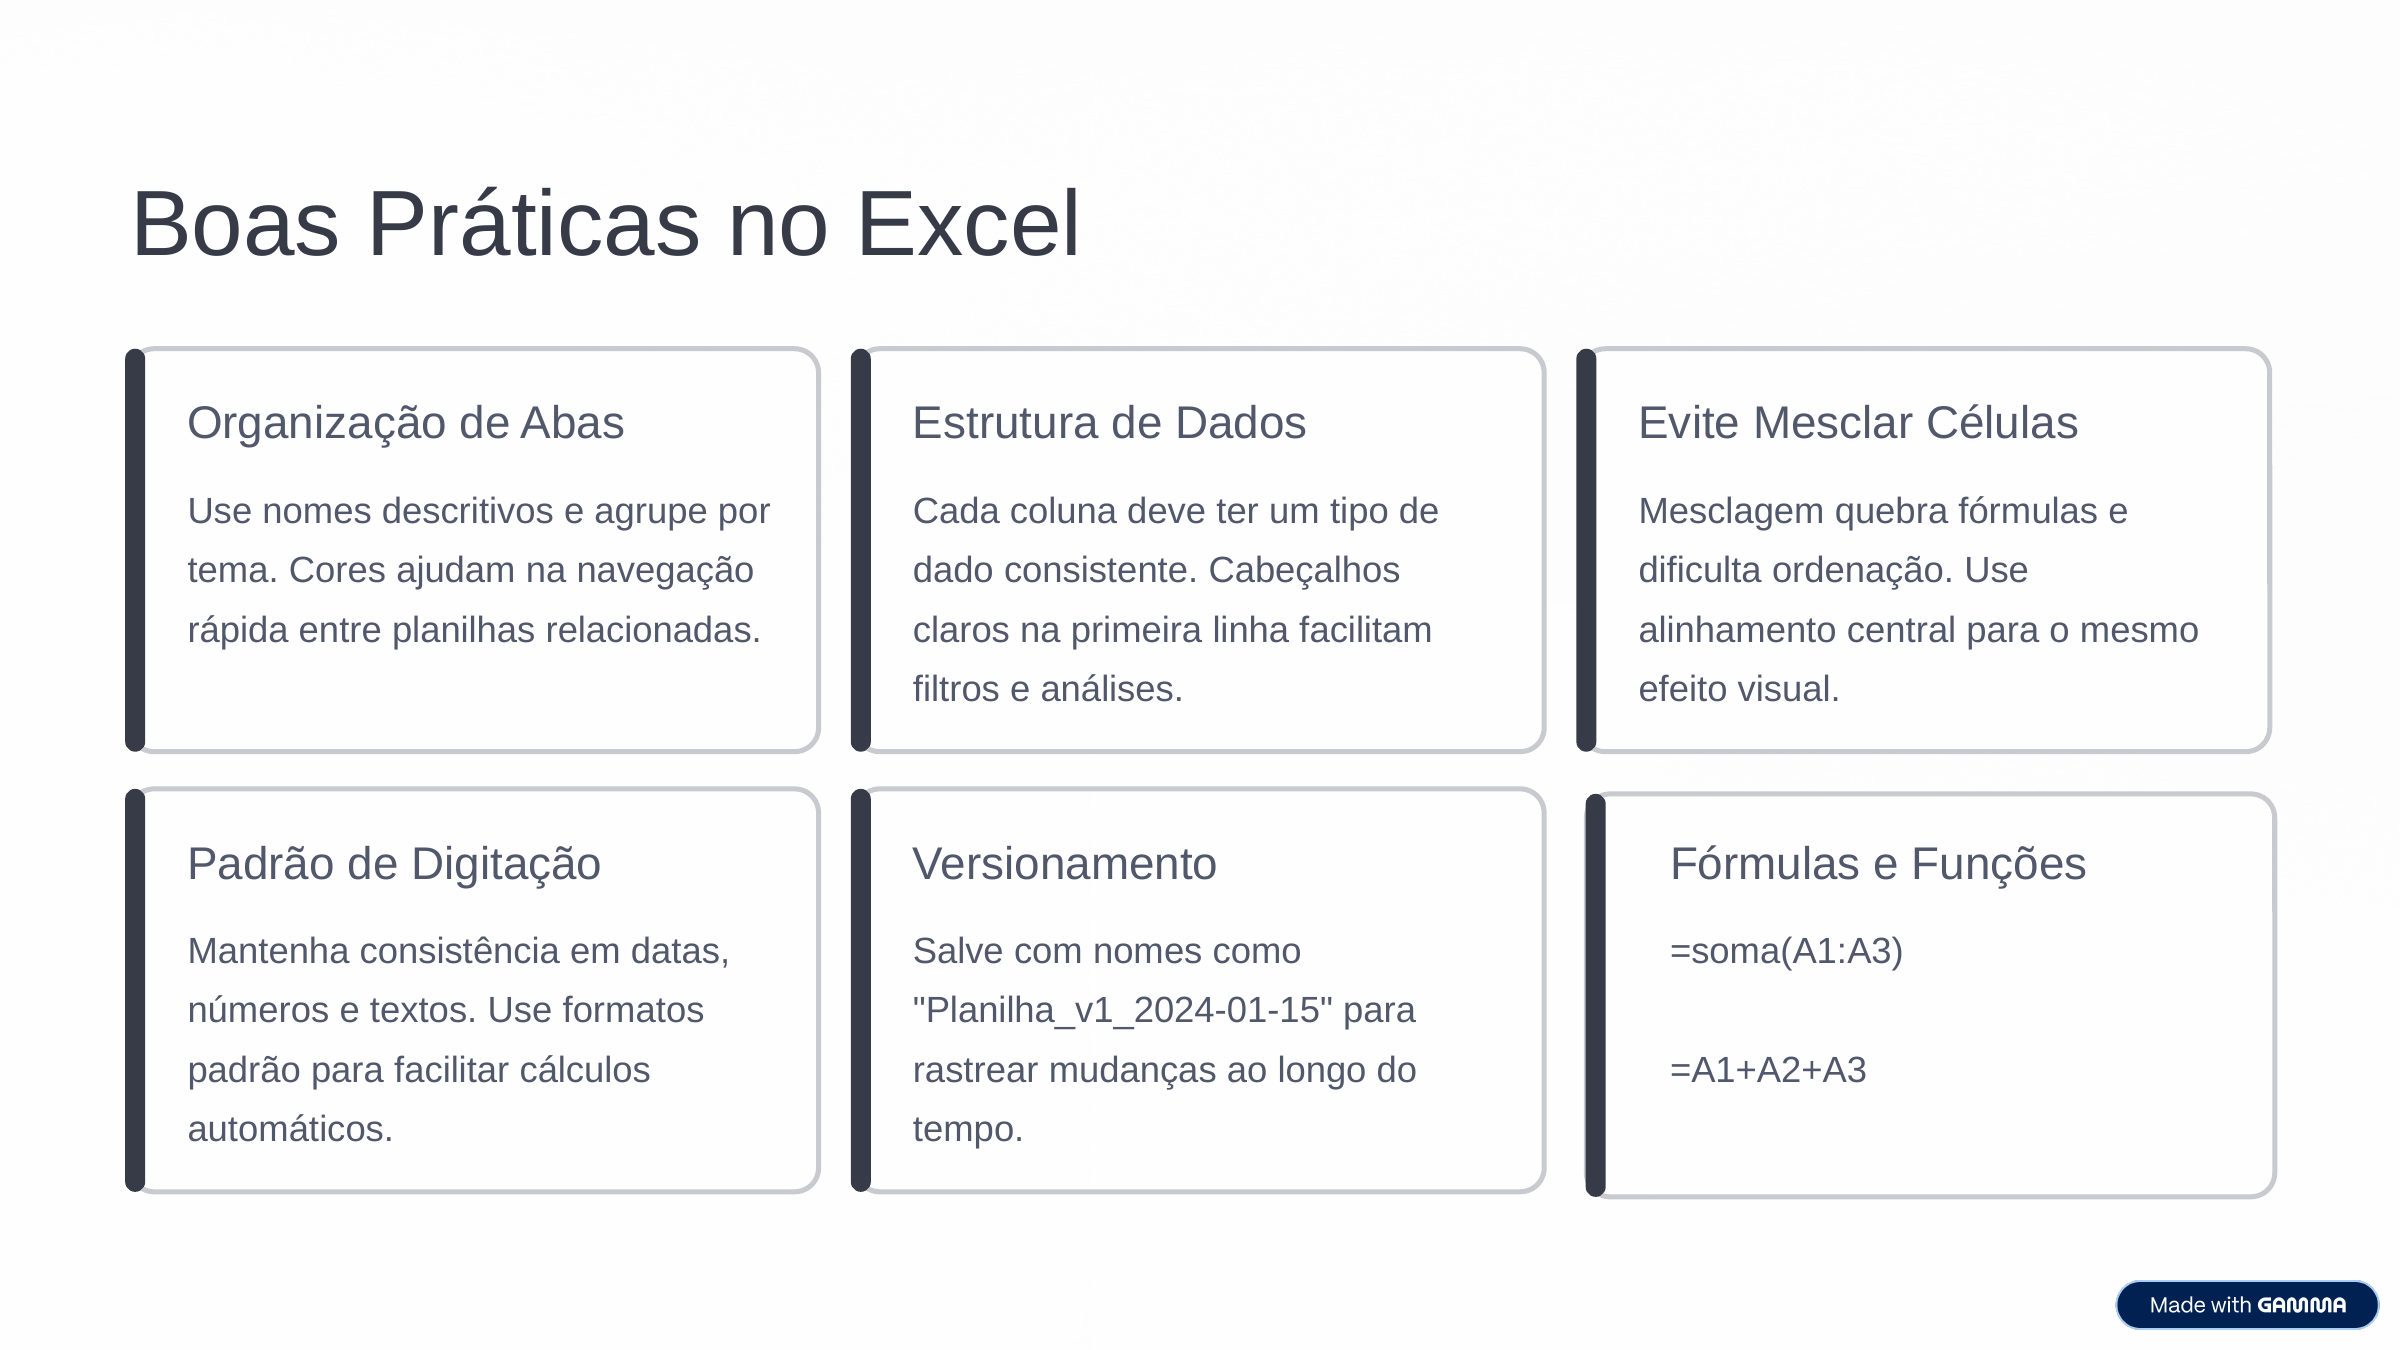

Boas Práticas no Excel

Organização de Abas
Estrutura de Dados
Evite Mesclar Células
Use nomes descritivos e agrupe por tema. Cores ajudam na navegação rápida entre planilhas relacionadas.
Cada coluna deve ter um tipo de dado consistente. Cabeçalhos claros na primeira linha facilitam filtros e análises.
Mesclagem quebra fórmulas e dificulta ordenação. Use alinhamento central para o mesmo efeito visual.

Padrão de Digitação
Versionamento
Fórmulas e Funções
Mantenha consistência em datas, números e textos. Use formatos padrão para facilitar cálculos automáticos.
Salve com nomes como "Planilha_v1_2024-01-15" para rastrear mudanças ao longo do tempo.
=soma(A1:A3)

=A1+A2+A3